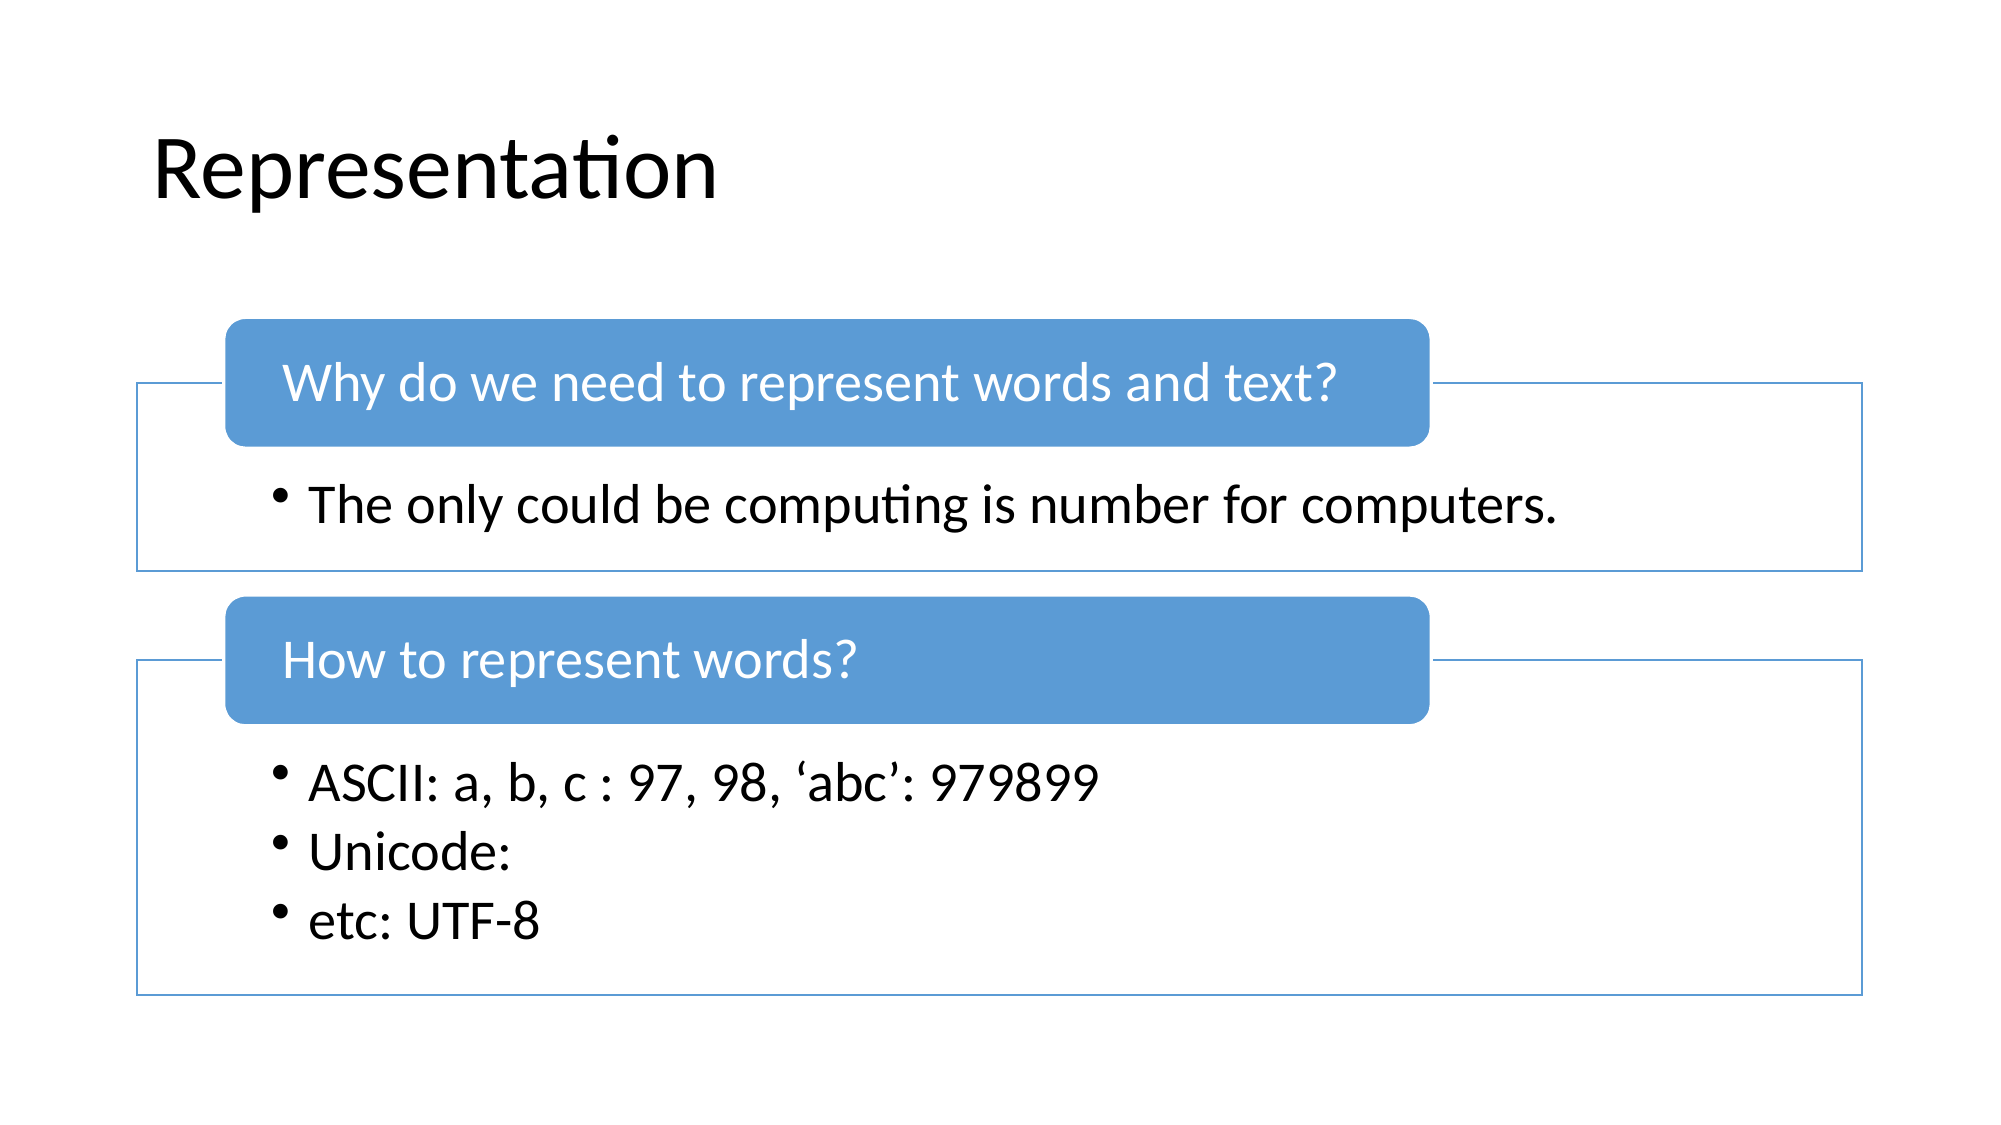

# Representation
The only could be computing is number for computers.
Why do we need to represent words and text?
ASCII: a, b, c : 97, 98, ‘abc’: 979899
Unicode:
etc: UTF-8
How to represent words?